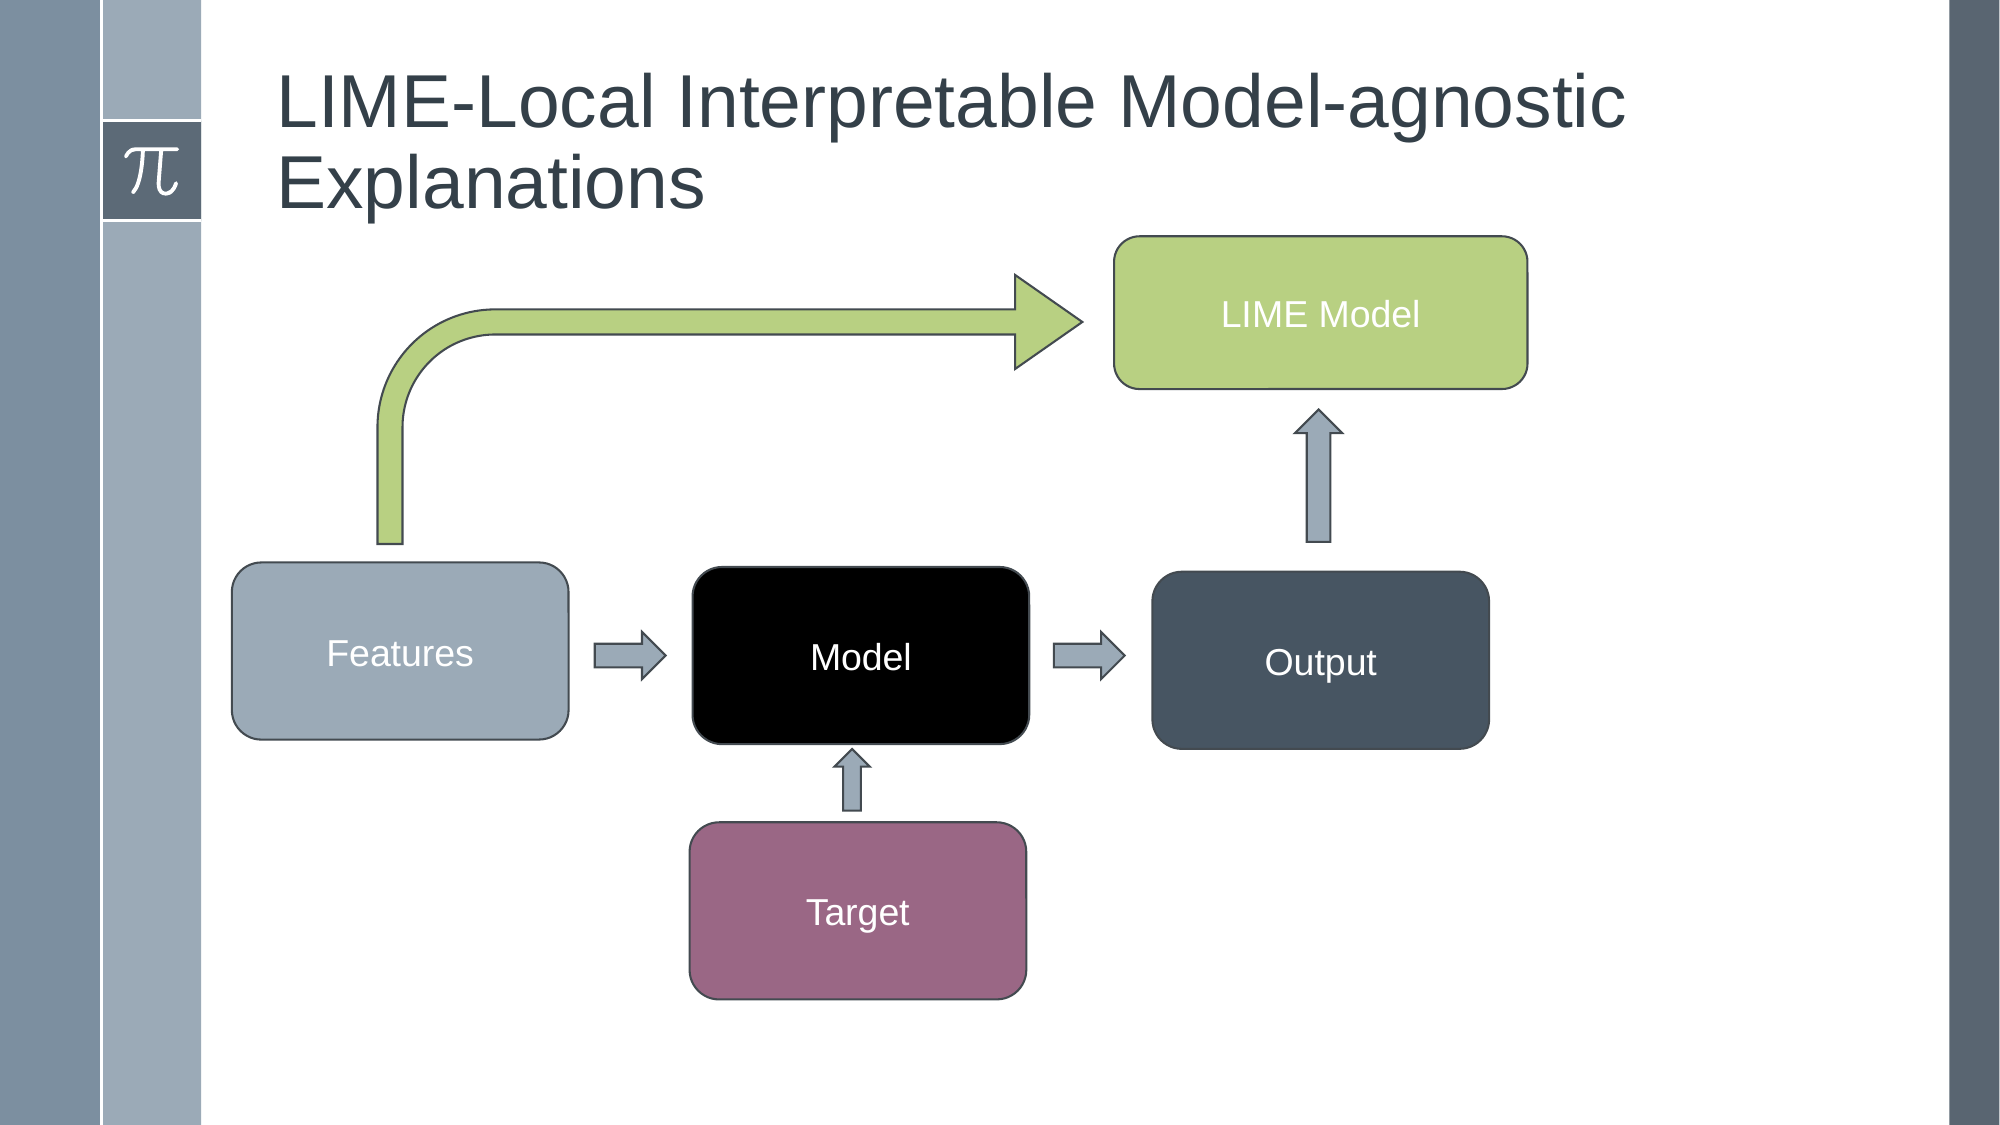

# LIME-Local Interpretable Model-agnostic Explanations
LIME Model

Features
Model
Output

Target